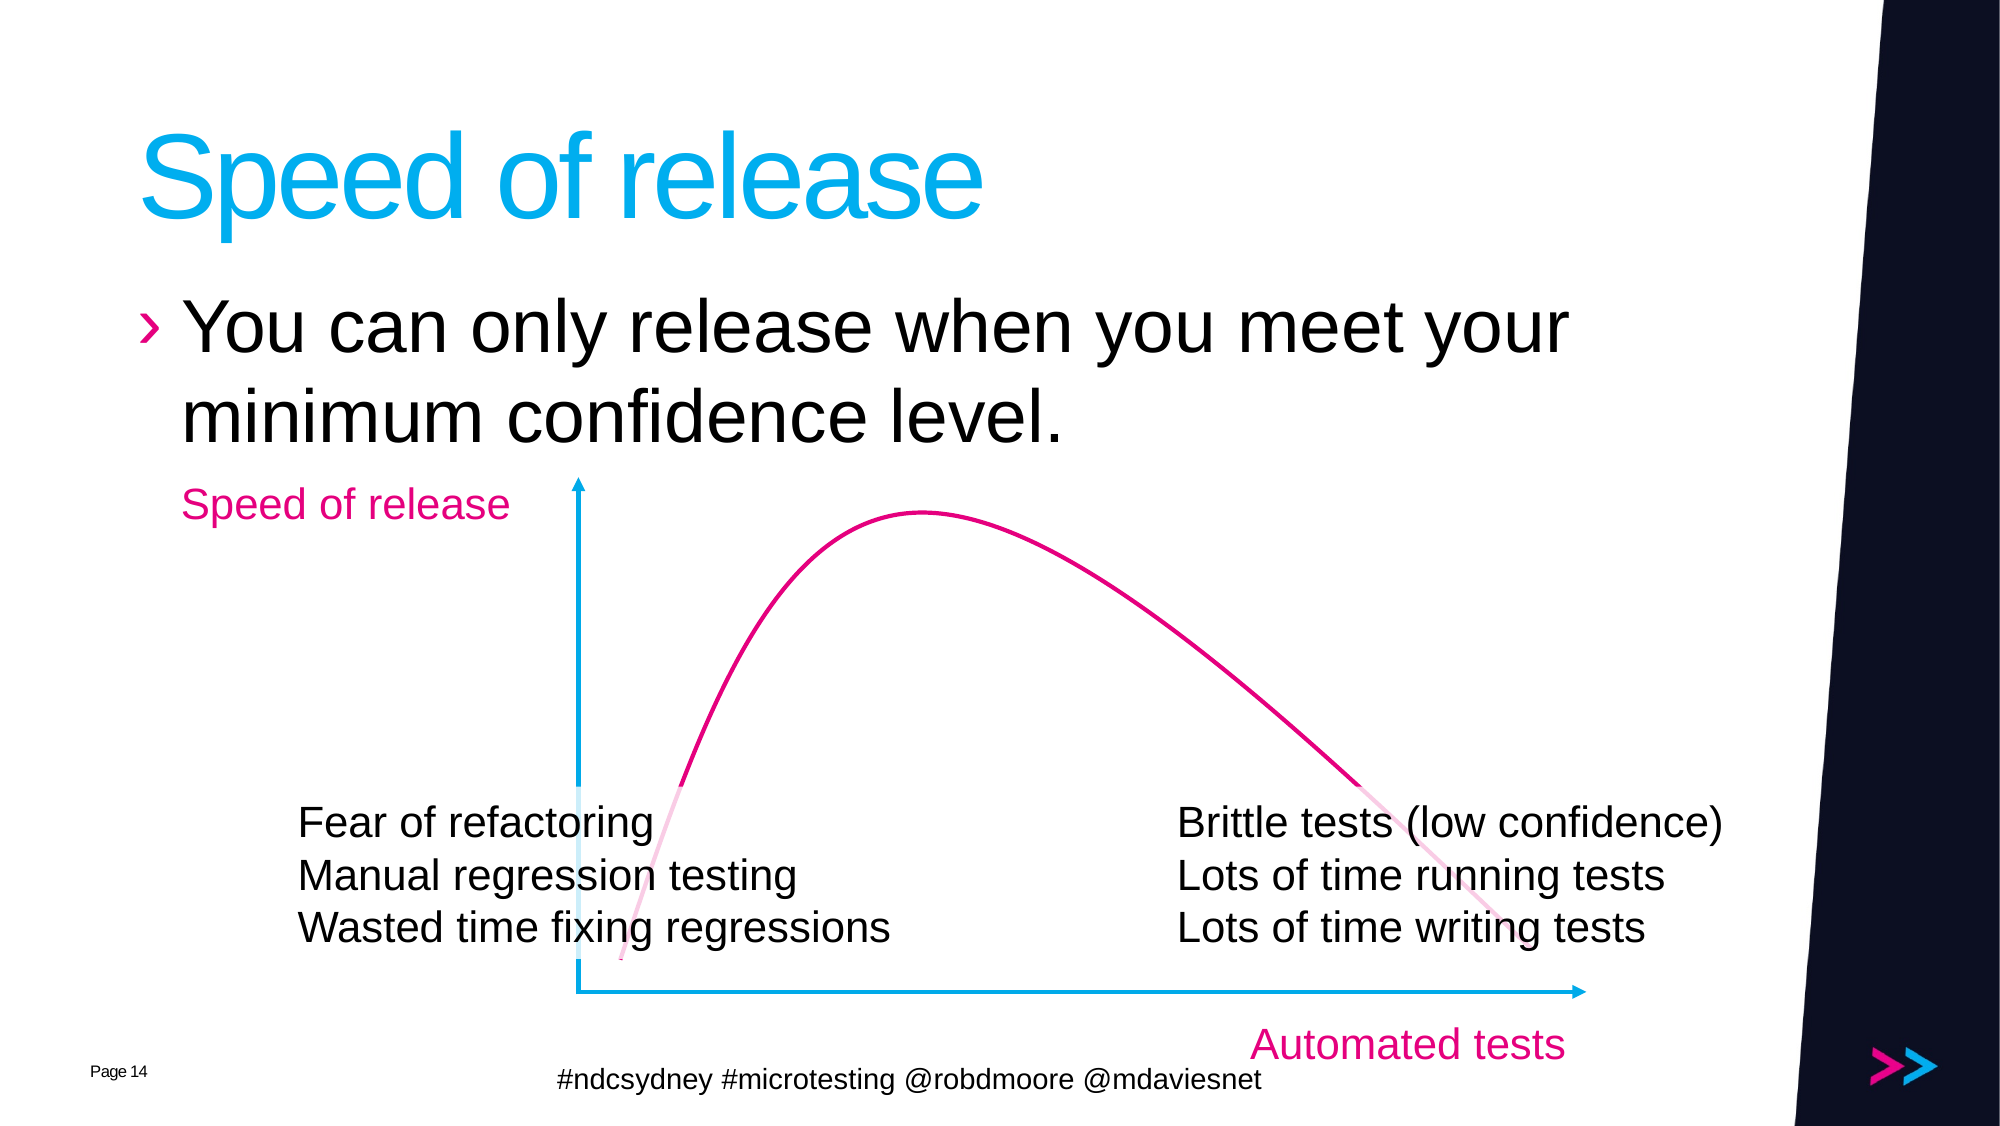

# Speed of release
You can only release when you meet your minimum confidence level.
Speed of release

Fear of refactoring
Manual regression testing
Wasted time fixing regressions
Brittle tests (low confidence)
Lots of time running tests
Lots of time writing tests
Automated tests
14